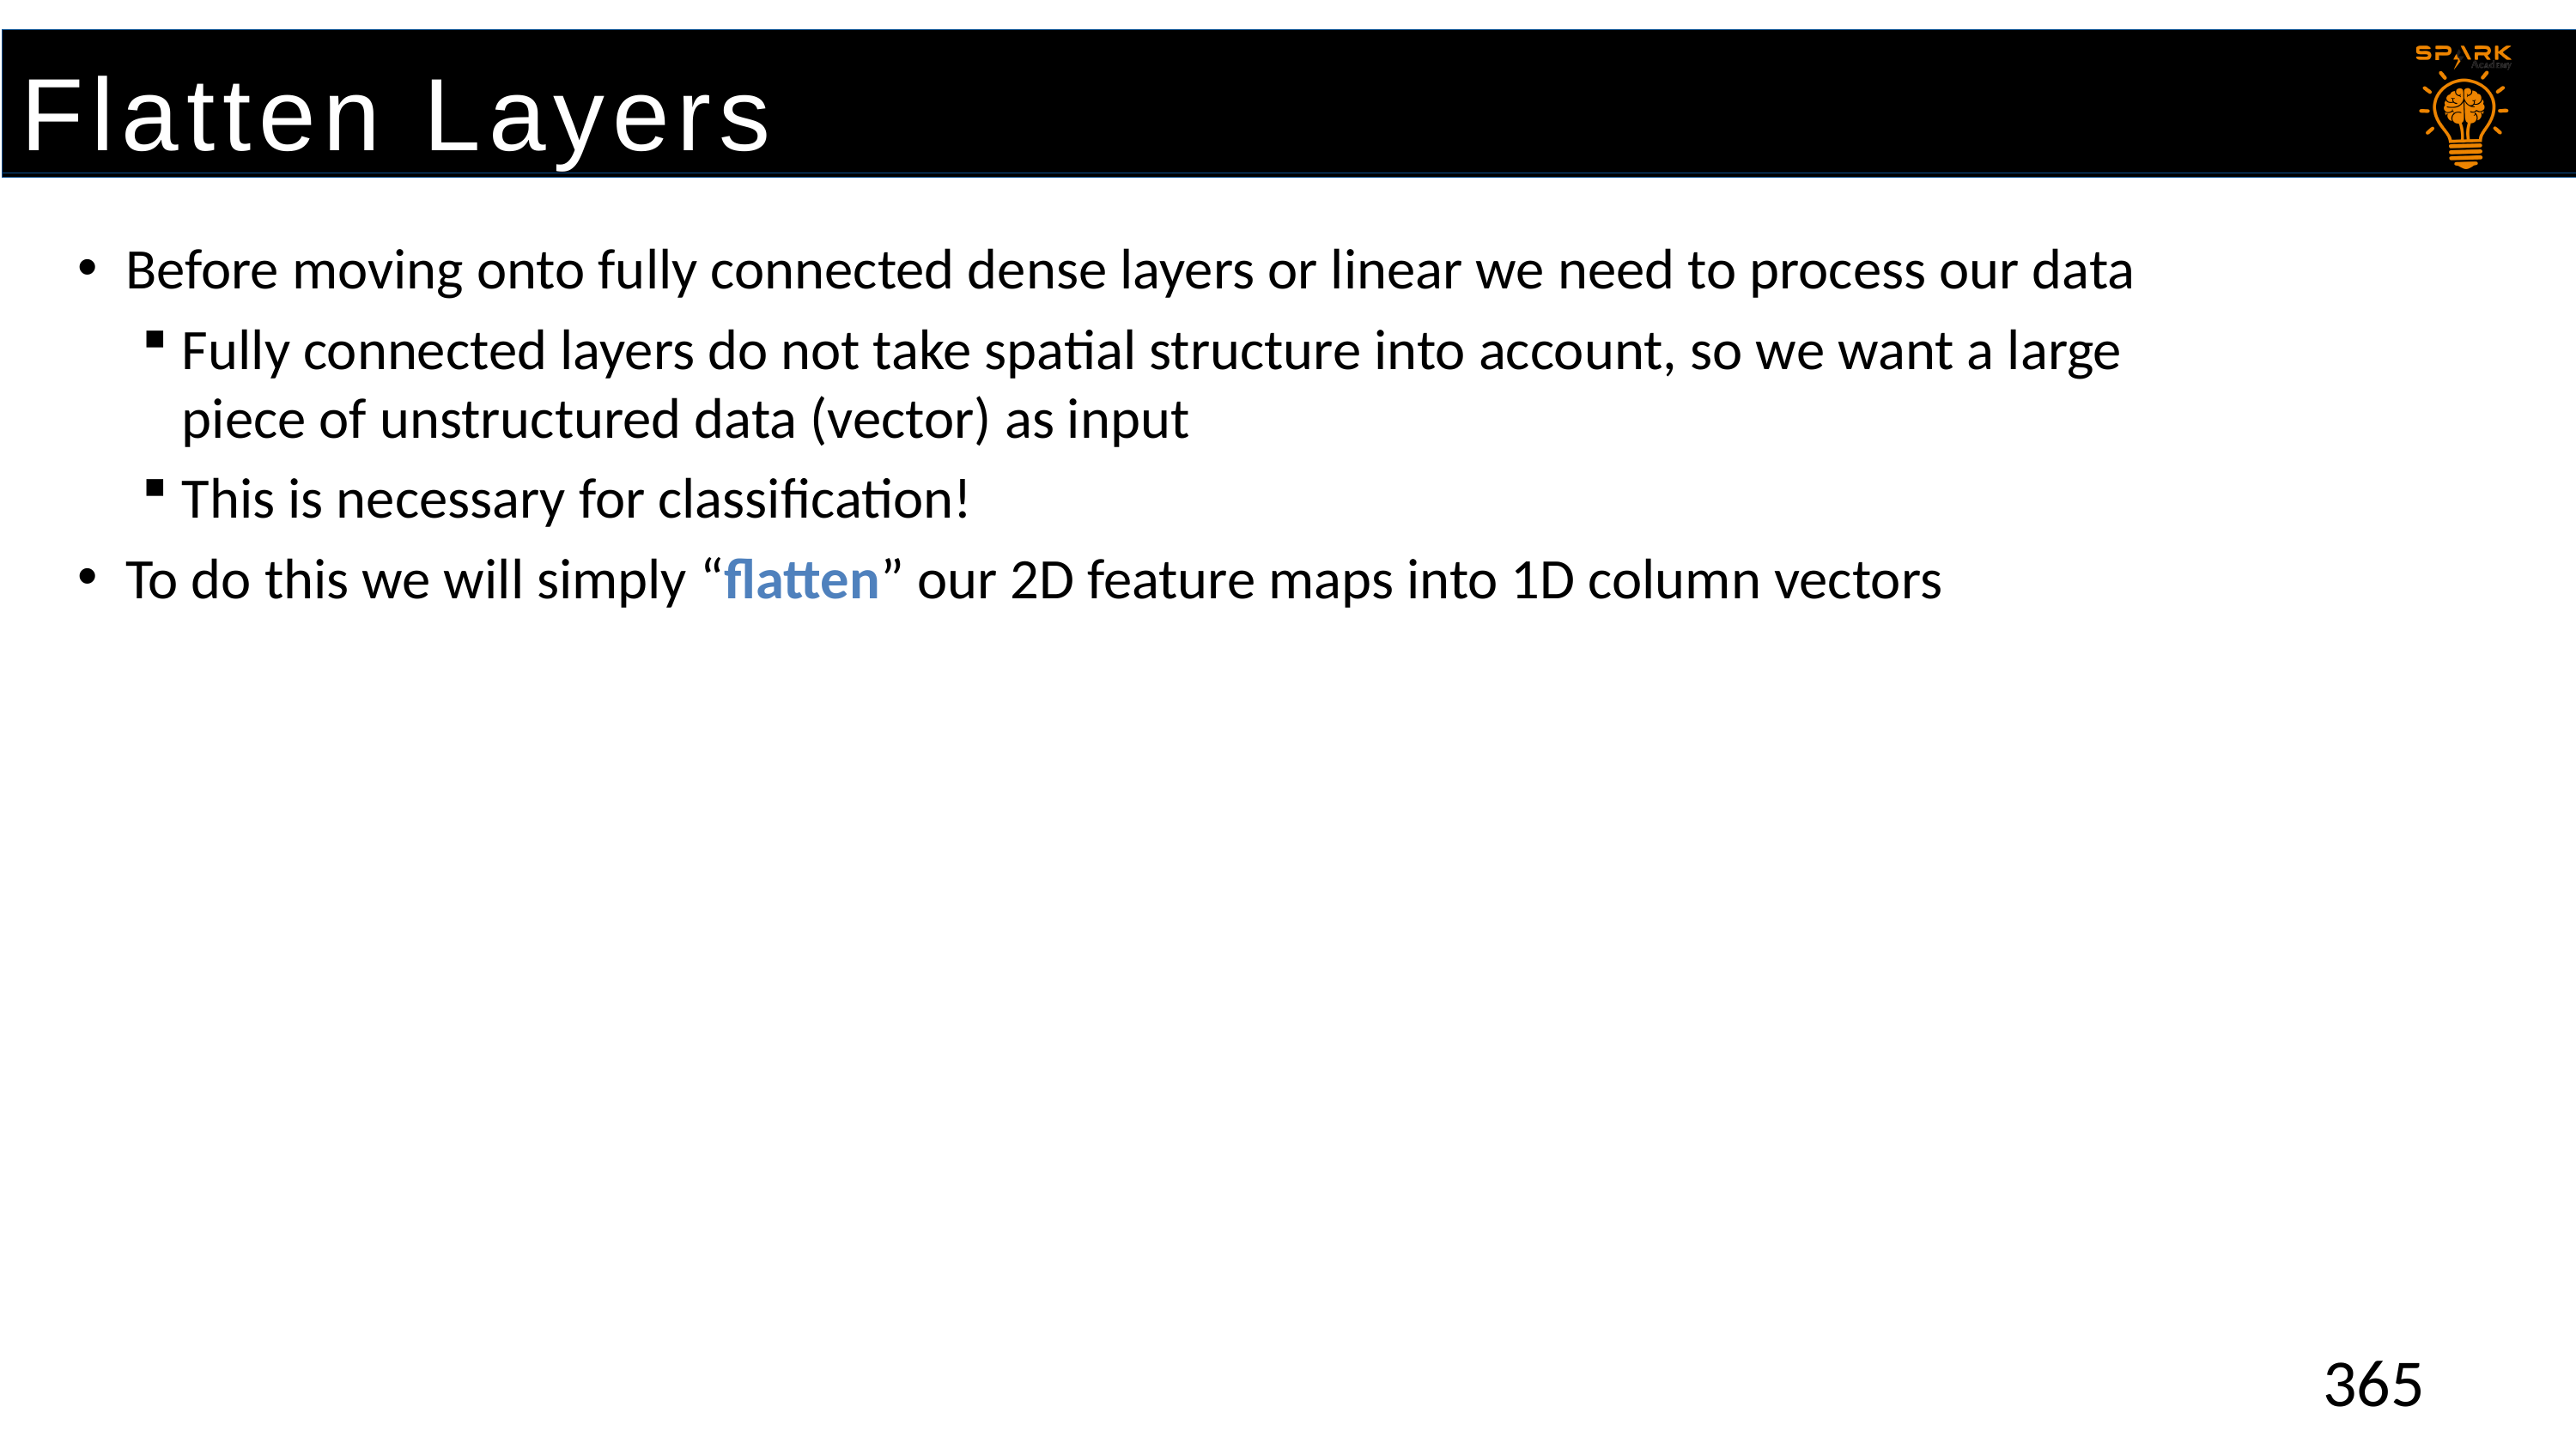

Flatten Layers

Before moving onto fully connected dense layers or linear we need to process our data
Fully connected layers do not take spatial structure into account, so we want a large piece of unstructured data (vector) as input
This is necessary for classification!
To do this we will simply “flatten” our 2D feature maps into 1D column vectors
365